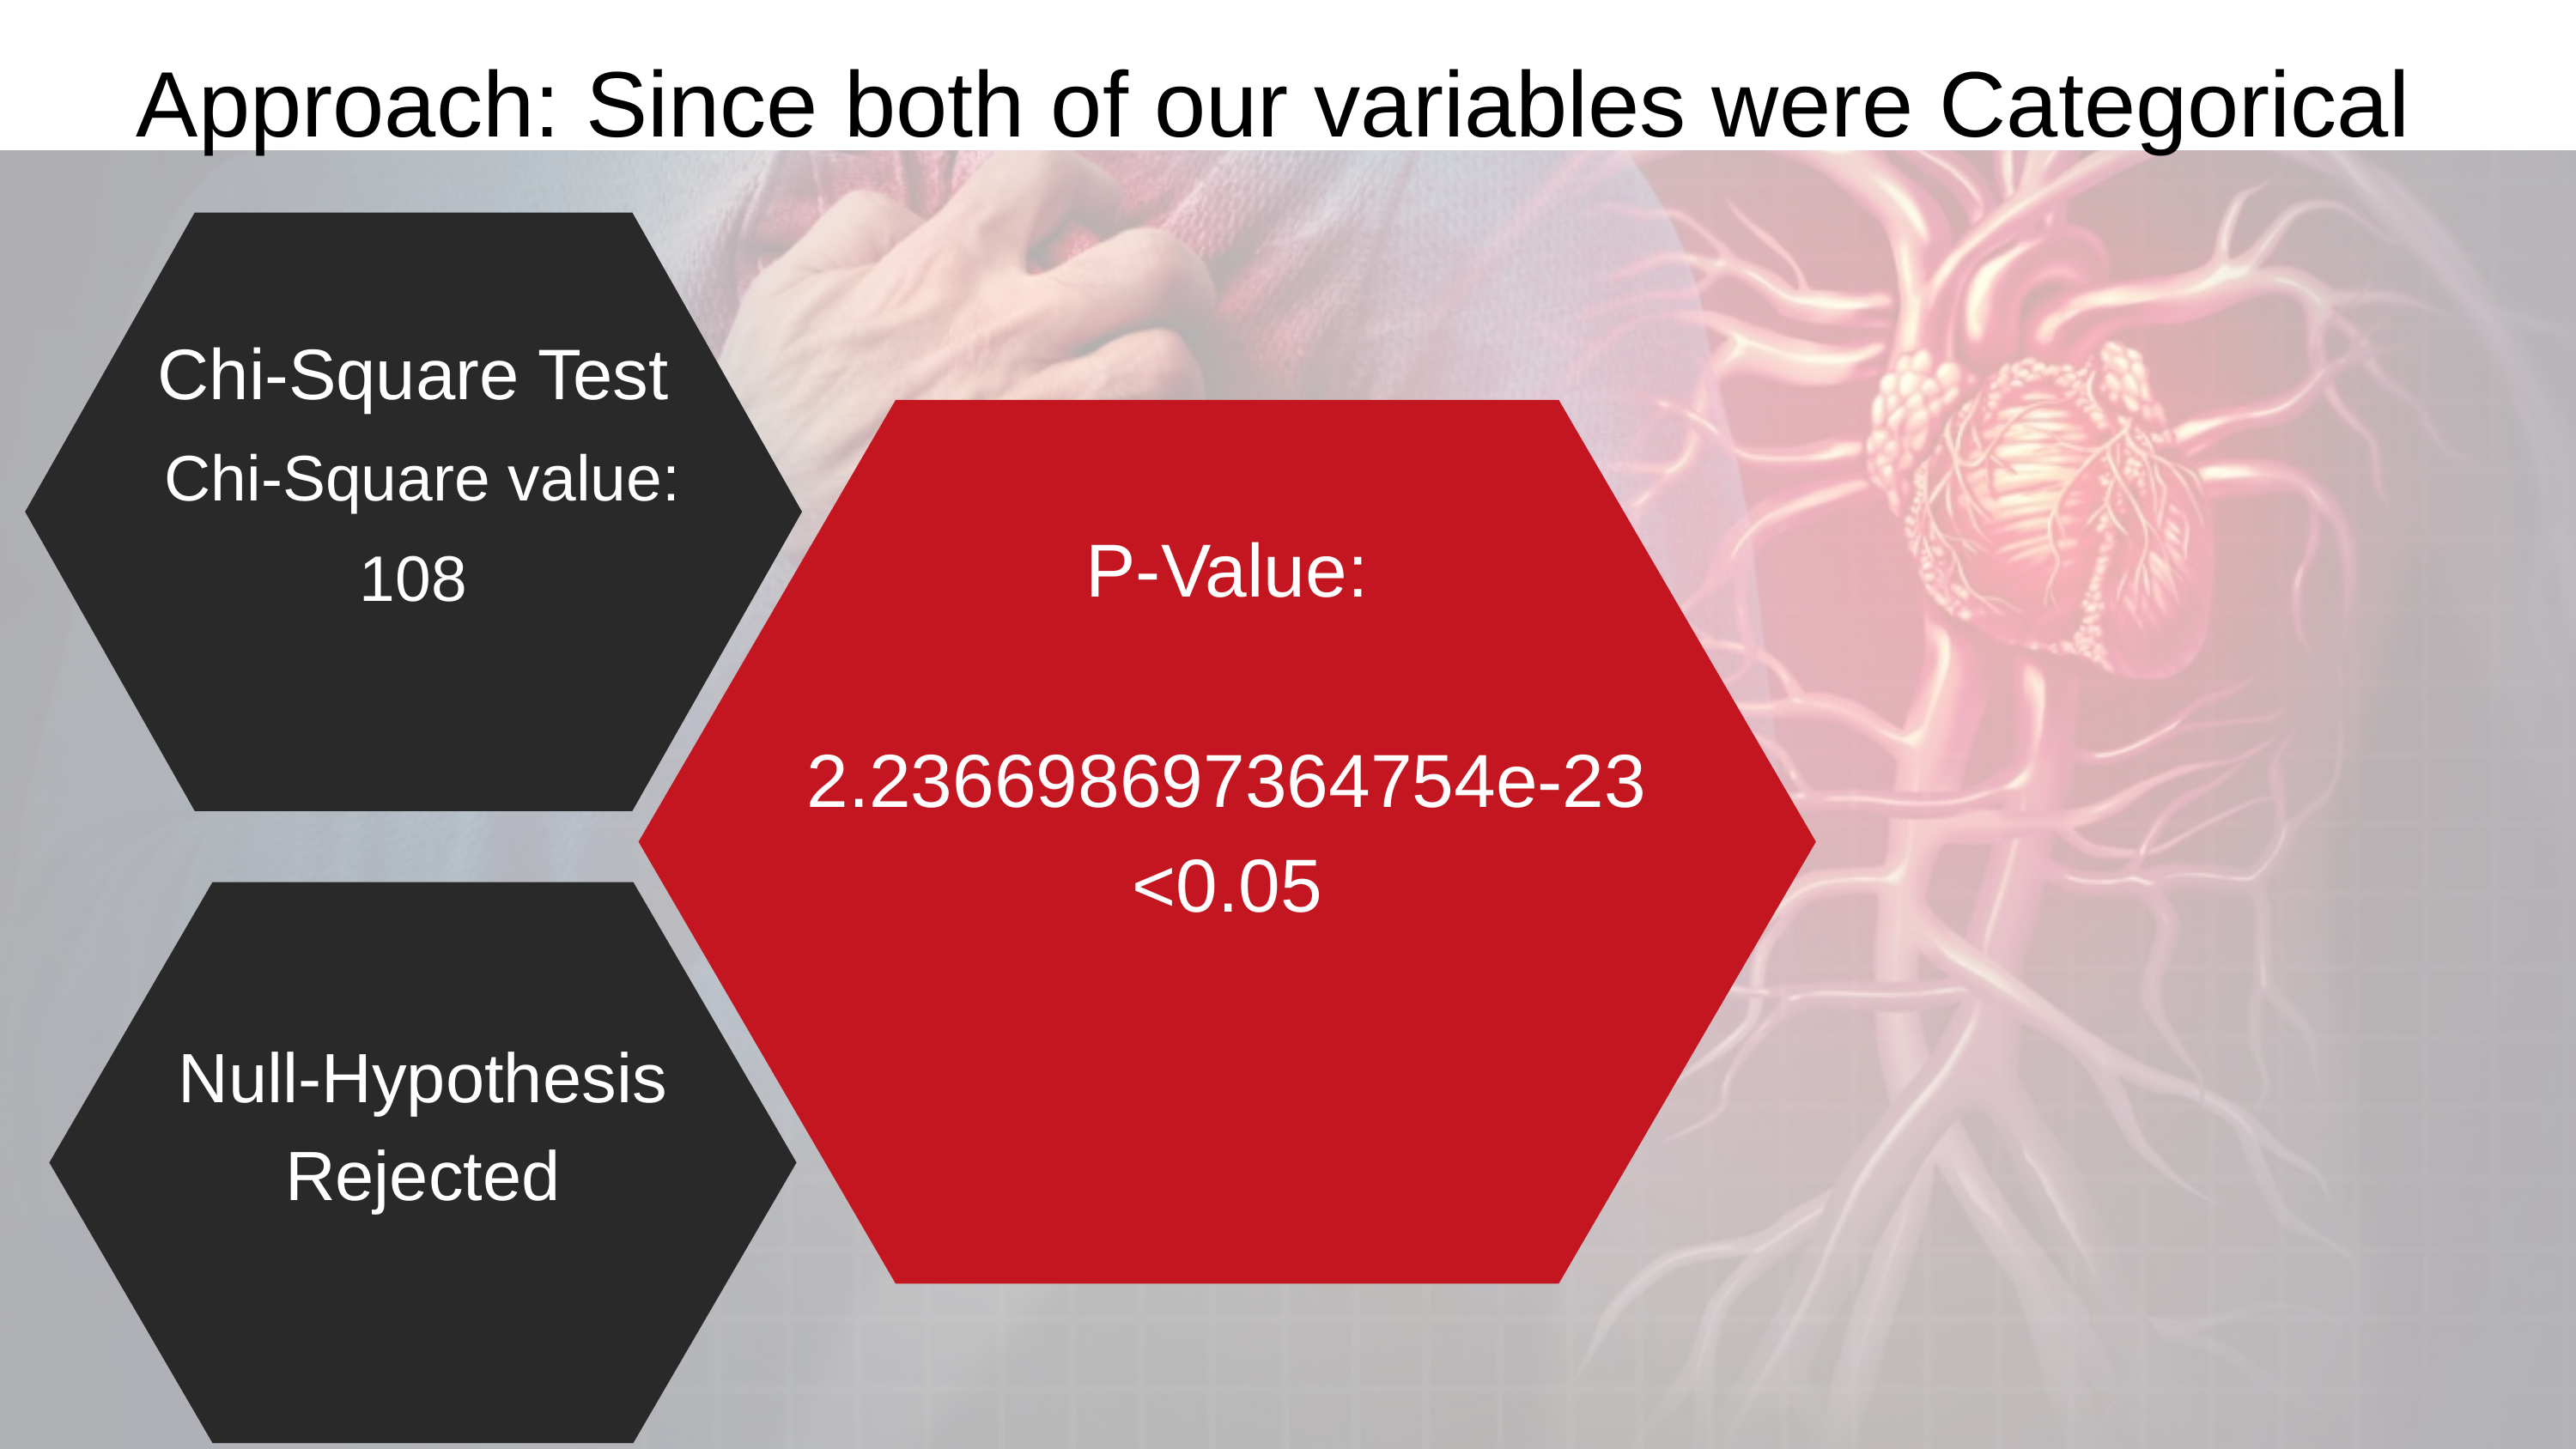

Approach: Since both of our variables were Categorical

Chi-Square Test
 Chi-Square value: 108

P-Value:

2.236698697364754e-23 <0.05

Null-Hypothesis Rejected